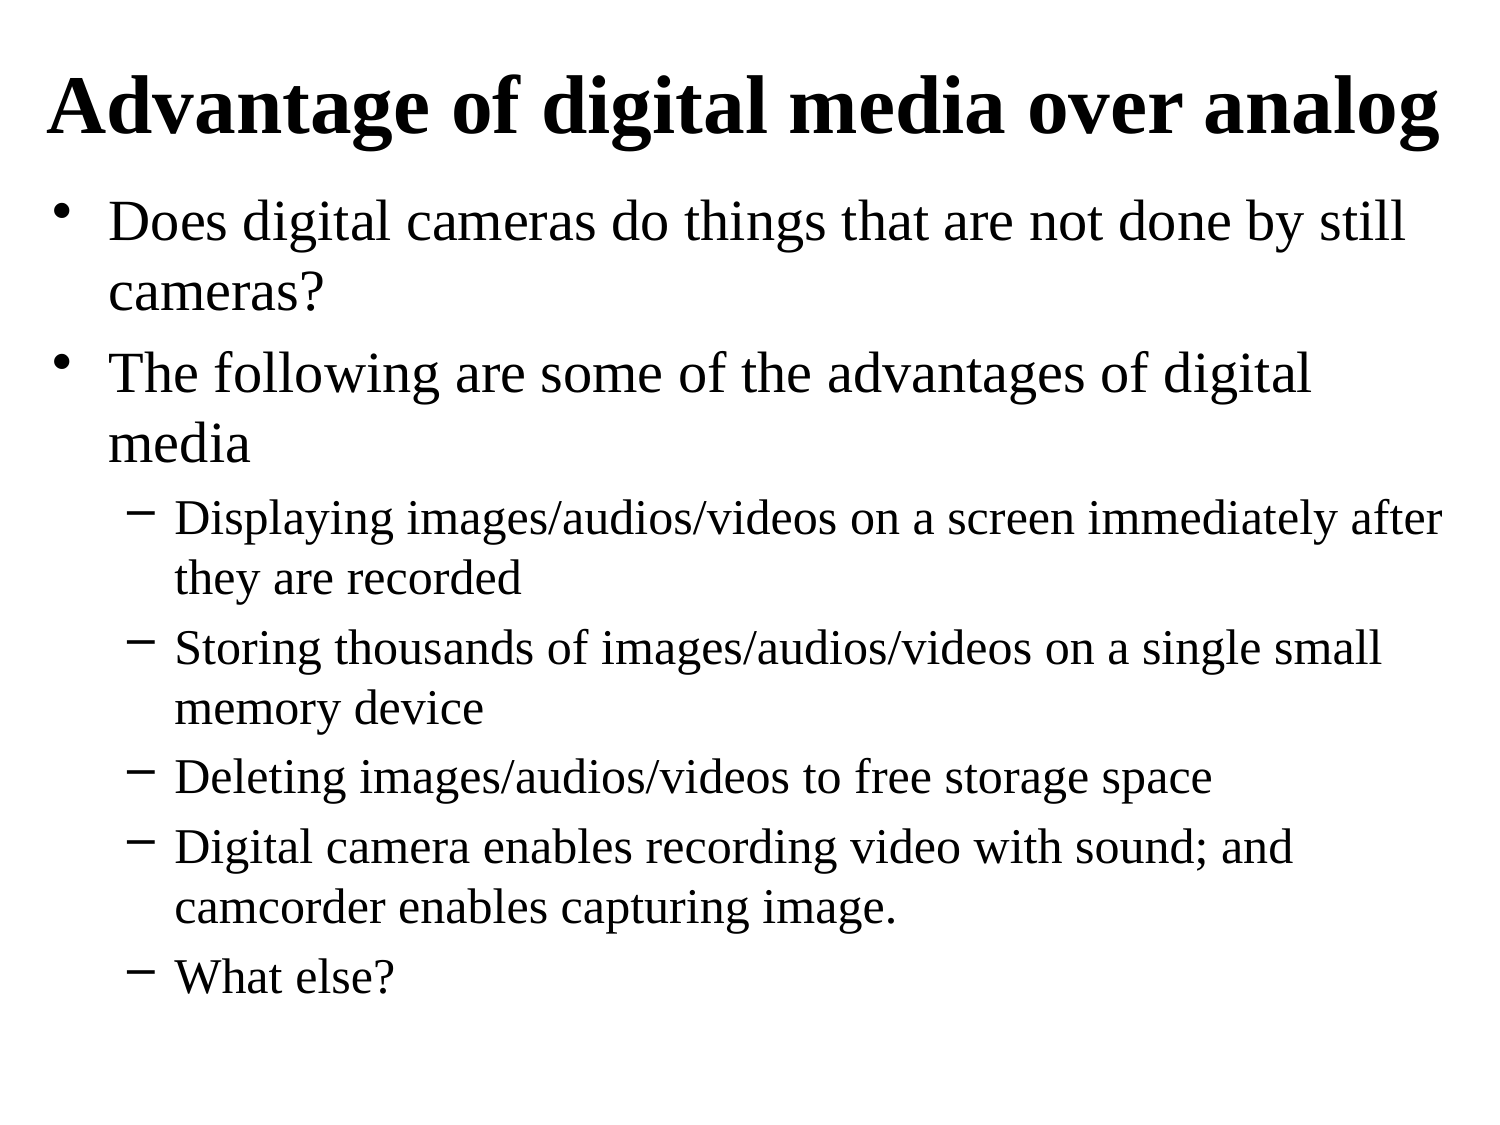

# Advantage of digital media over analog
Does digital cameras do things that are not done by still cameras?
The following are some of the advantages of digital media
Displaying images/audios/videos on a screen immediately after they are recorded
Storing thousands of images/audios/videos on a single small memory device
Deleting images/audios/videos to free storage space
Digital camera enables recording video with sound; and camcorder enables capturing image.
What else?
22